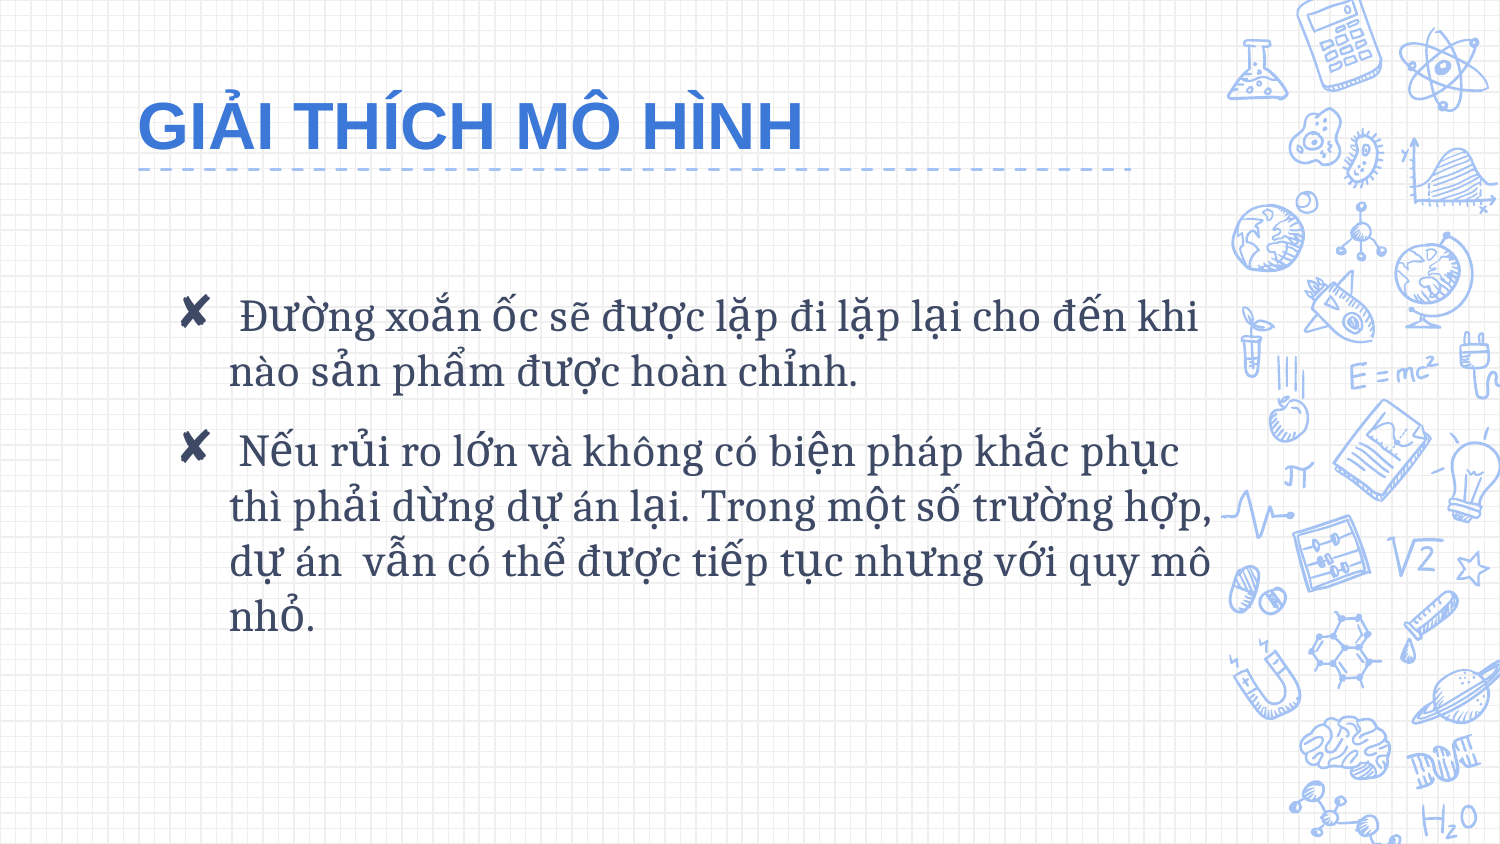

# GIẢI THÍCH MÔ HÌNH
 Đường xoắn ốc sẽ được lặp đi lặp lại cho đến khi nào sản phẩm được hoàn chỉnh.
 Nếu rủi ro lớn và không có biện pháp khắc phục thì phải dừng dự án lại. Trong một số trường hợp, dự án  vẫn có thể được tiếp tục nhưng với quy mô nhỏ.